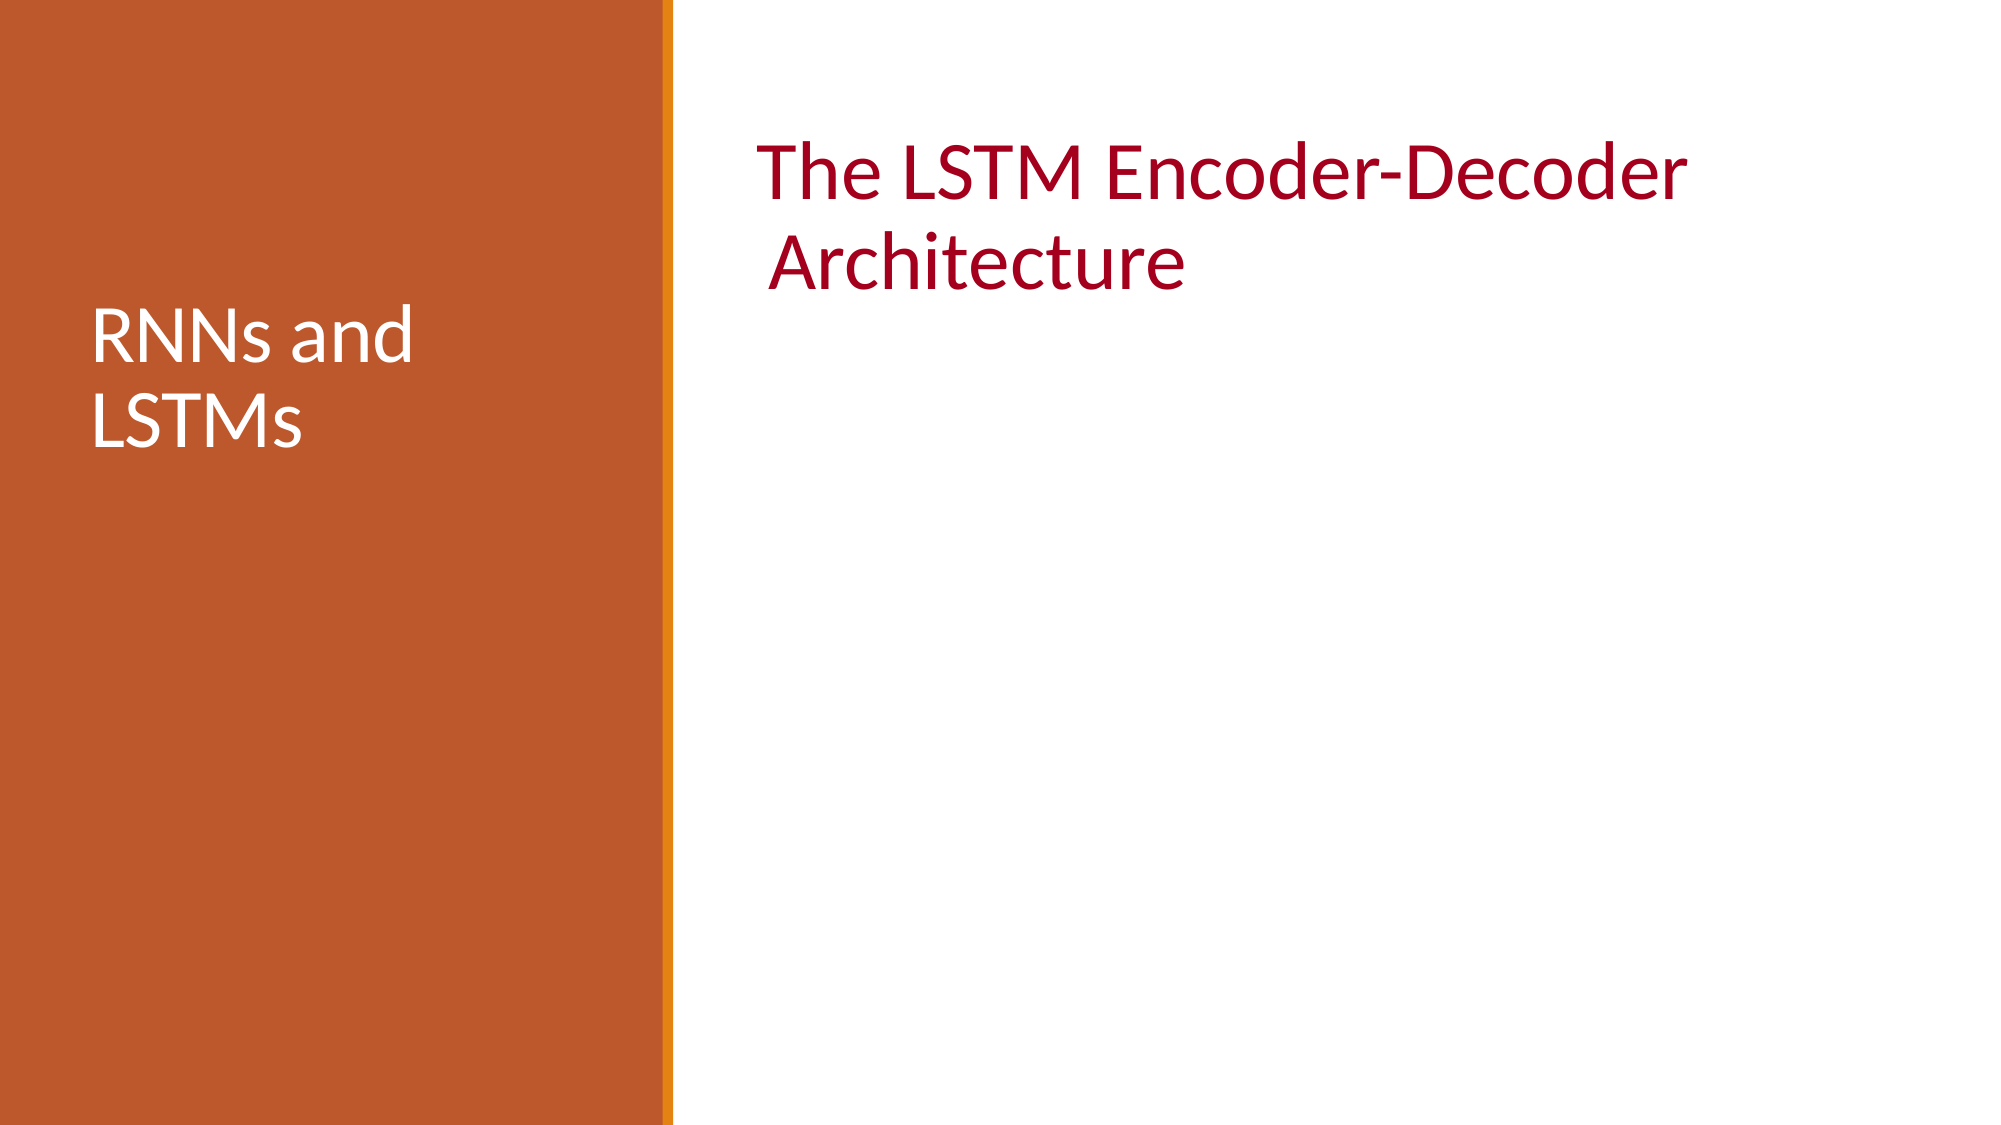

# RNNs and LSTMs
The LSTM Encoder-Decoder Architecture